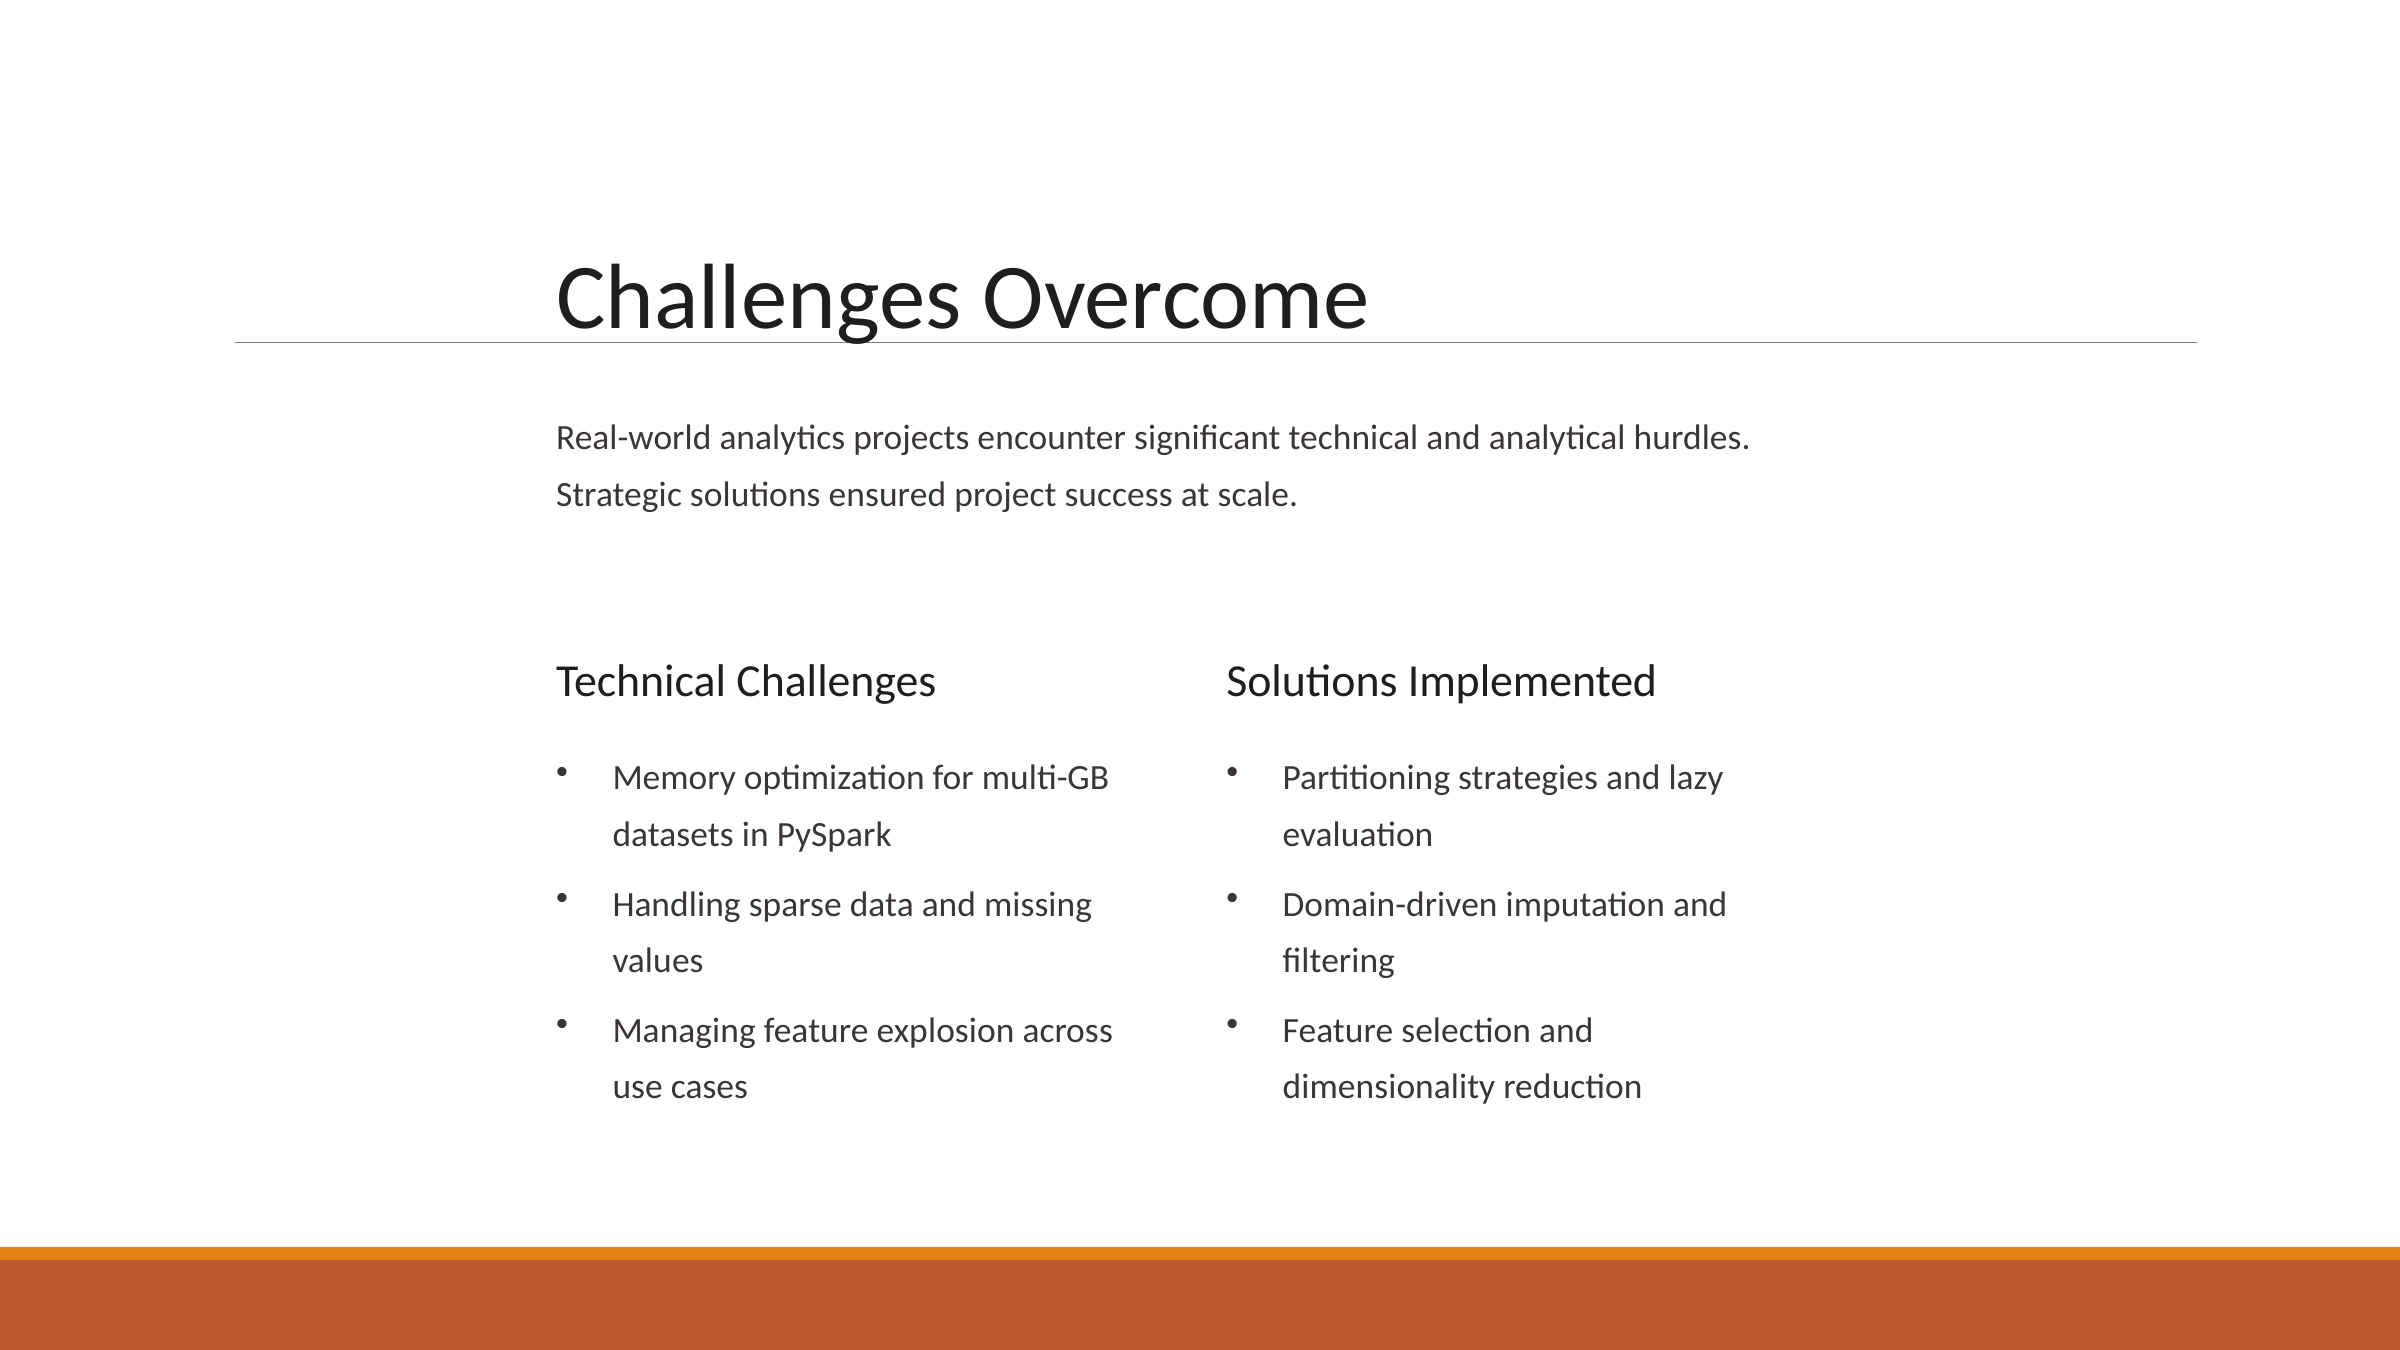

Challenges Overcome
Real-world analytics projects encounter significant technical and analytical hurdles. Strategic solutions ensured project success at scale.
Technical Challenges
Solutions Implemented
Memory optimization for multi-GB datasets in PySpark
Partitioning strategies and lazy evaluation
Handling sparse data and missing values
Domain-driven imputation and filtering
Managing feature explosion across use cases
Feature selection and dimensionality reduction